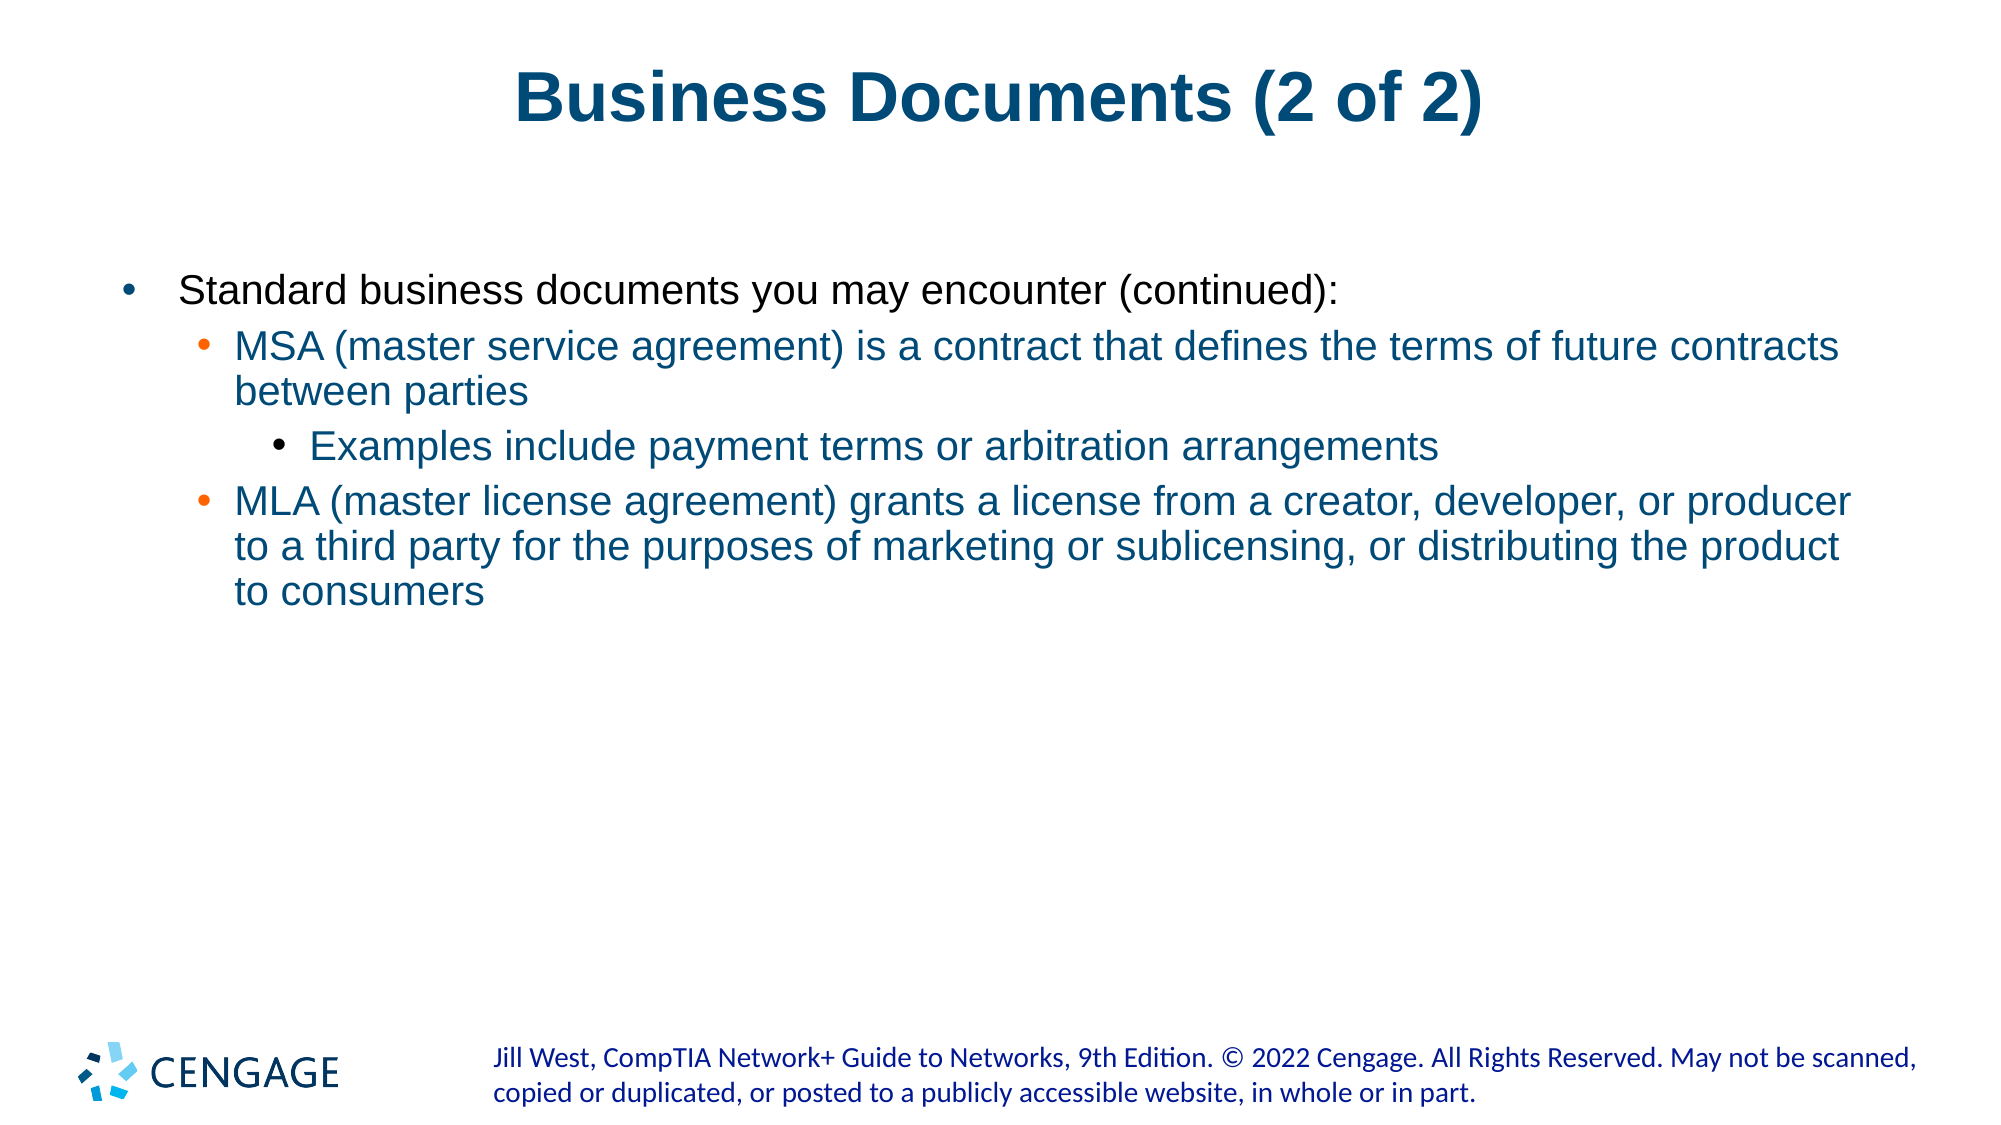

# Business Documents (2 of 2)
Standard business documents you may encounter (continued):
MSA (master service agreement) is a contract that defines the terms of future contracts between parties
Examples include payment terms or arbitration arrangements
MLA (master license agreement) grants a license from a creator, developer, or producer to a third party for the purposes of marketing or sublicensing, or distributing the product to consumers